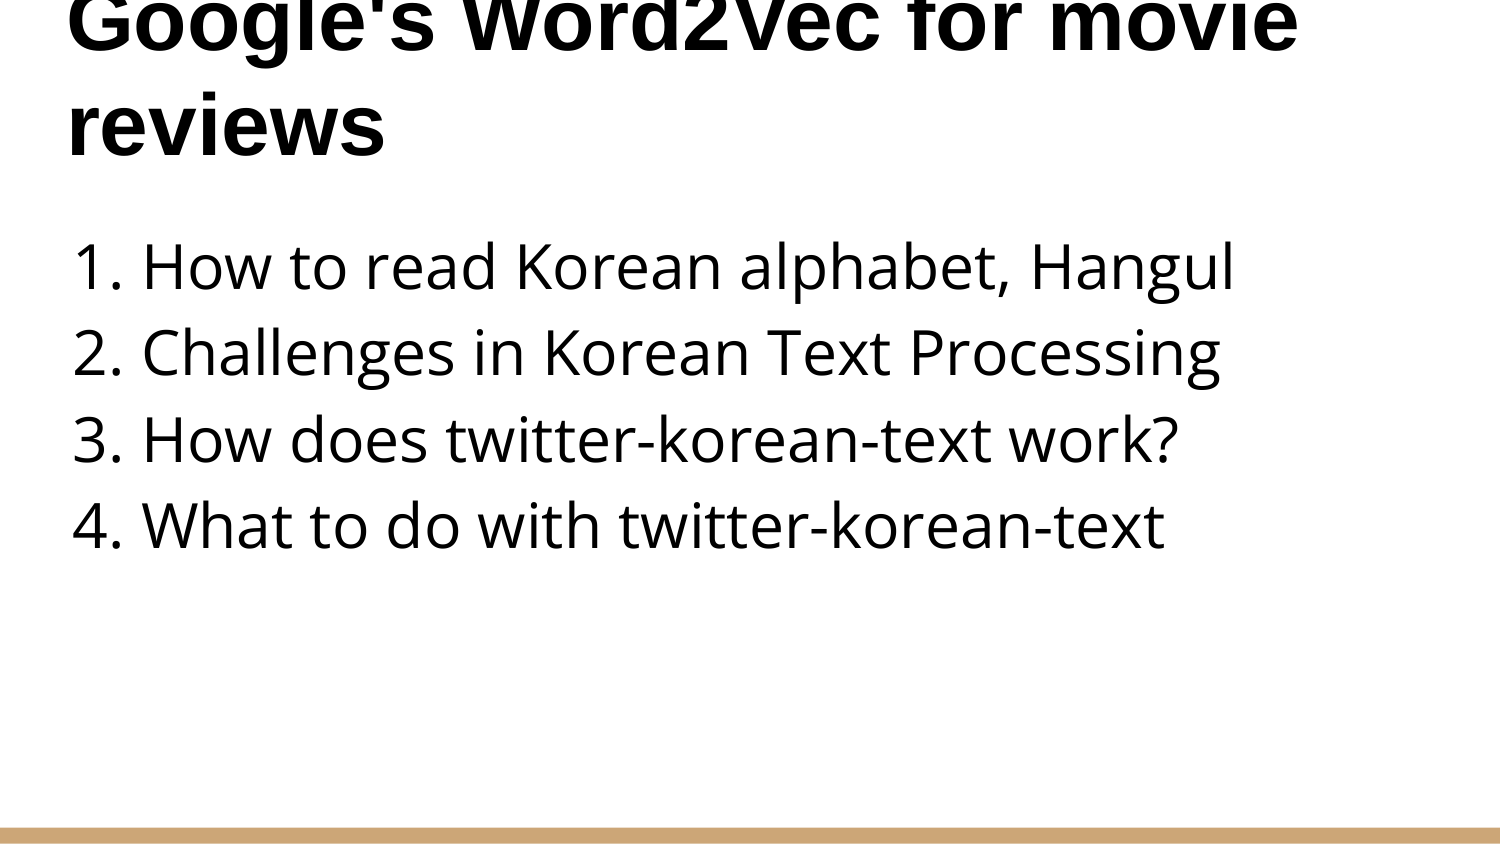

# Google's Word2Vec for movie reviews
How to read Korean alphabet, Hangul
Challenges in Korean Text Processing
How does twitter-korean-text work?
What to do with twitter-korean-text